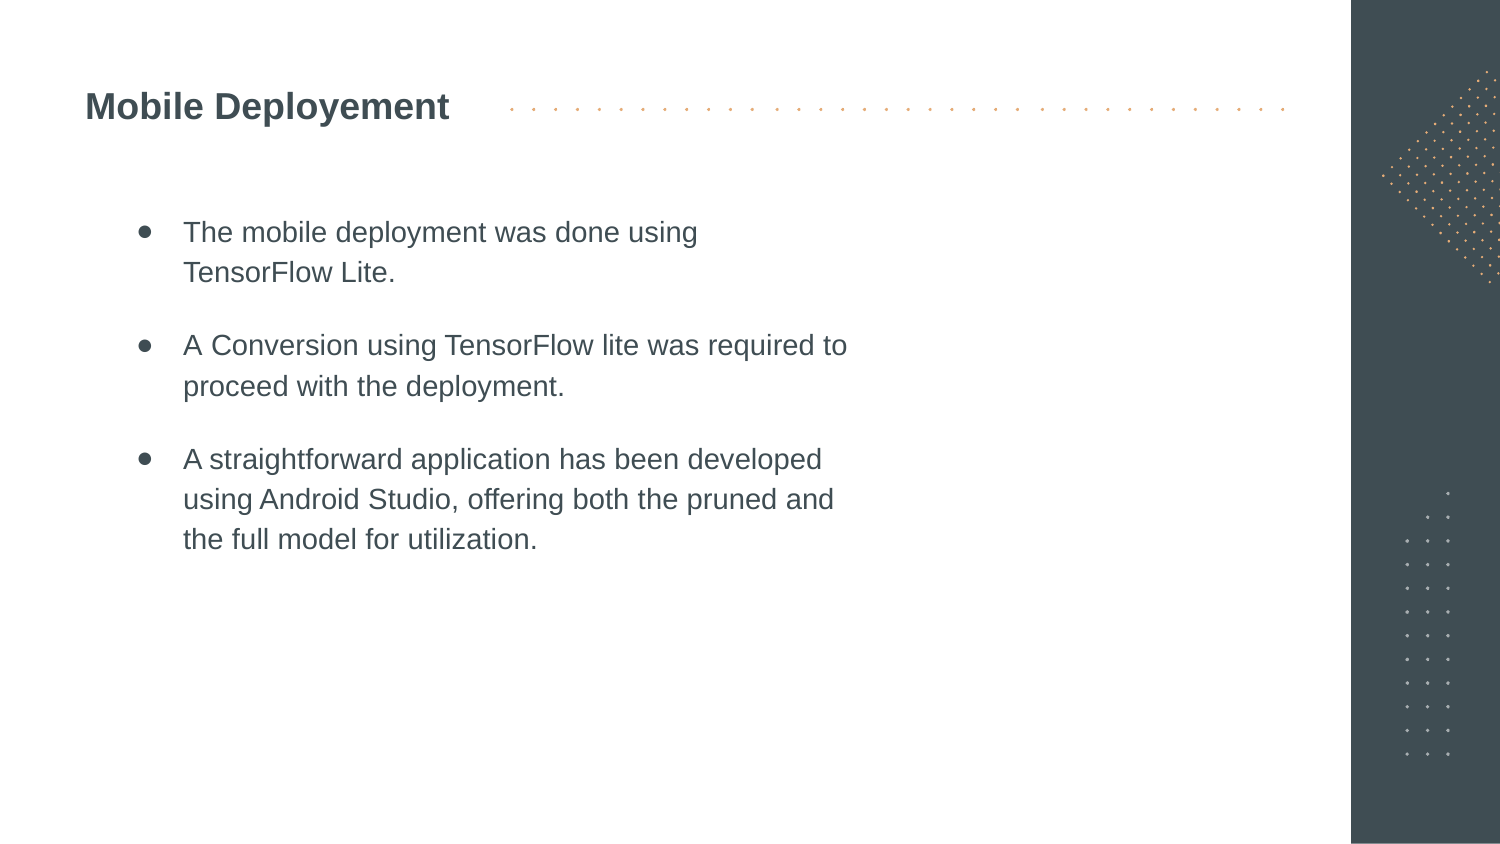

# Mobile Deployement

The mobile deployment was done using TensorFlow Lite.
A Conversion using TensorFlow lite was required to proceed with the deployment.
A straightforward application has been developed using Android Studio, offering both the pruned and the full model for utilization.